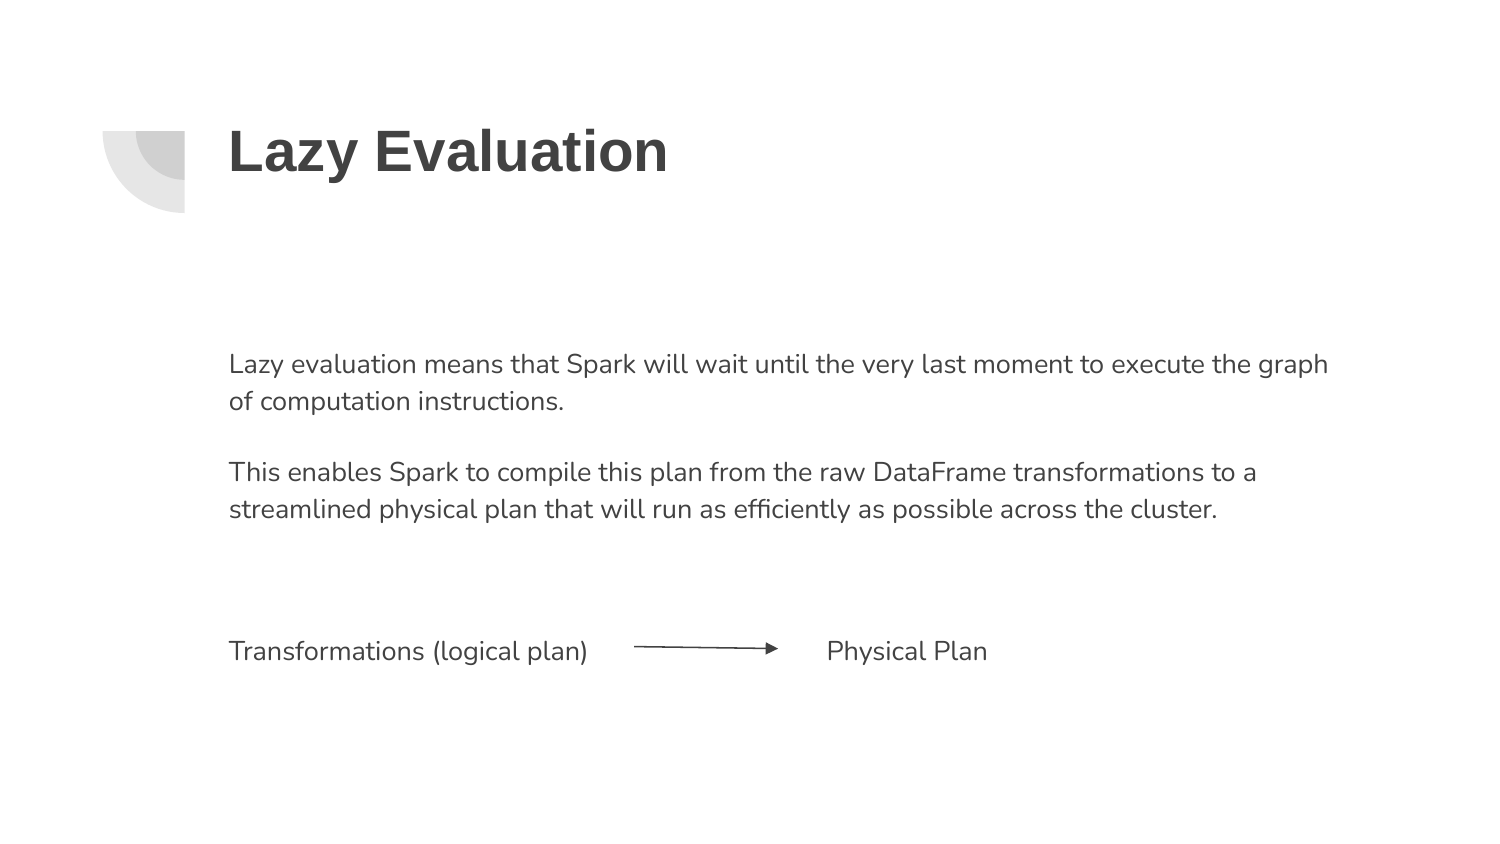

# Lazy Evaluation
Lazy evaluation means that Spark will wait until the very last moment to execute the graph of computation instructions.
This enables Spark to compile this plan from the raw DataFrame transformations to a streamlined physical plan that will run as efficiently as possible across the cluster.

Transformations (logical plan)                                  Physical Plan